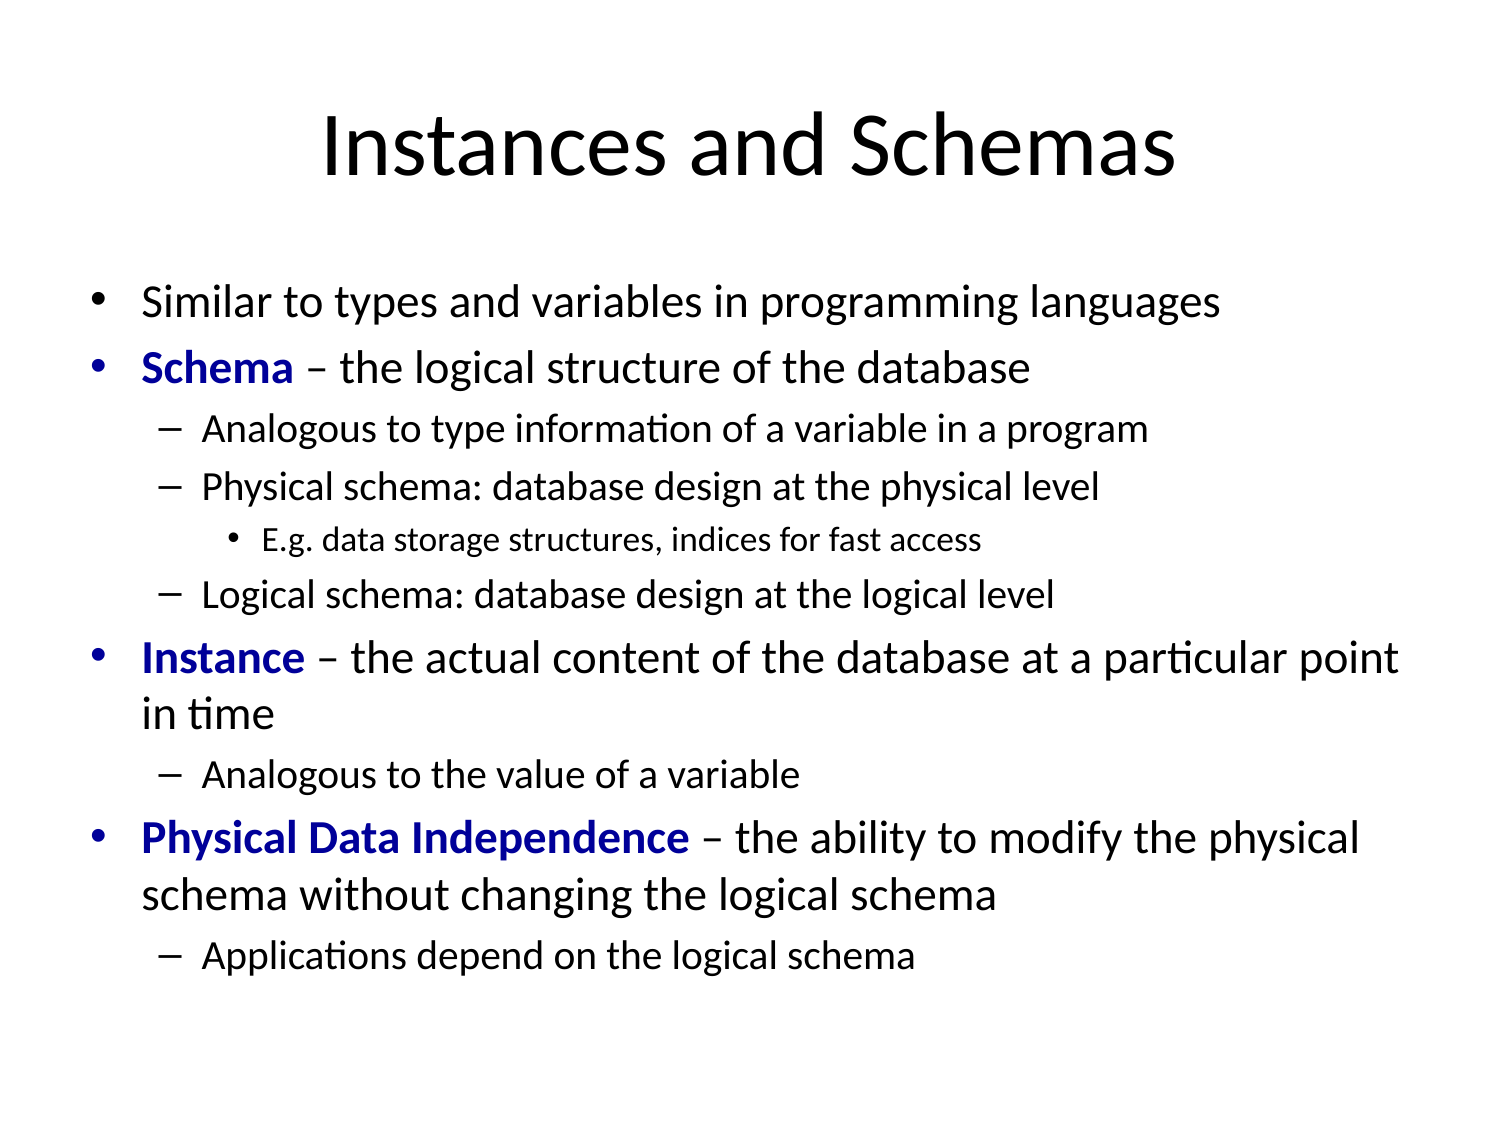

Instances and Schemas
Similar to types and variables in programming languages
Schema – the logical structure of the database
Analogous to type information of a variable in a program
Physical schema: database design at the physical level
E.g. data storage structures, indices for fast access
Logical schema: database design at the logical level
Instance – the actual content of the database at a particular point in time
Analogous to the value of a variable
Physical Data Independence – the ability to modify the physical schema without changing the logical schema
Applications depend on the logical schema